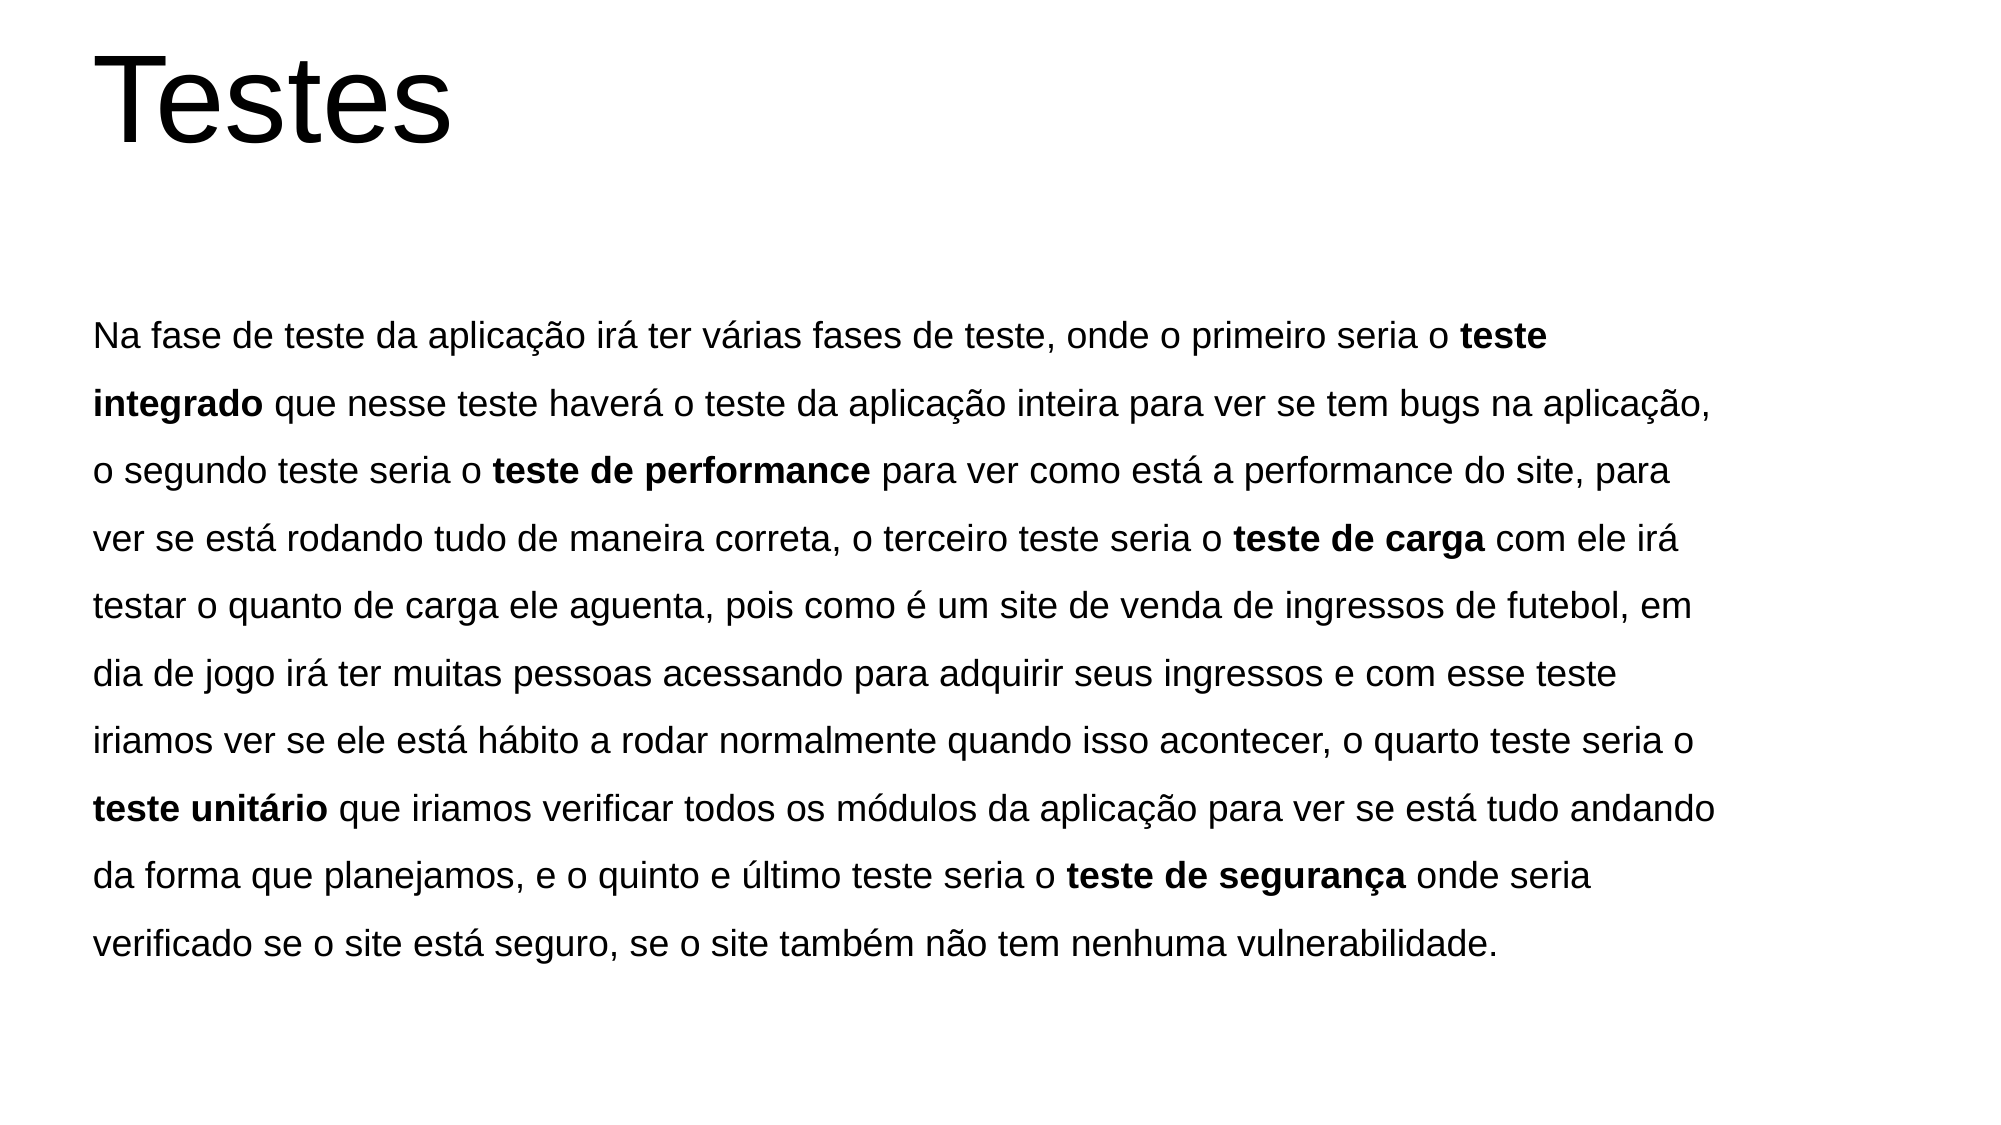

# Testes
Na fase de teste da aplicação irá ter várias fases de teste, onde o primeiro seria o teste integrado que nesse teste haverá o teste da aplicação inteira para ver se tem bugs na aplicação, o segundo teste seria o teste de performance para ver como está a performance do site, para ver se está rodando tudo de maneira correta, o terceiro teste seria o teste de carga com ele irá testar o quanto de carga ele aguenta, pois como é um site de venda de ingressos de futebol, em dia de jogo irá ter muitas pessoas acessando para adquirir seus ingressos e com esse teste iriamos ver se ele está hábito a rodar normalmente quando isso acontecer, o quarto teste seria o teste unitário que iriamos verificar todos os módulos da aplicação para ver se está tudo andando da forma que planejamos, e o quinto e último teste seria o teste de segurança onde seria verificado se o site está seguro, se o site também não tem nenhuma vulnerabilidade.